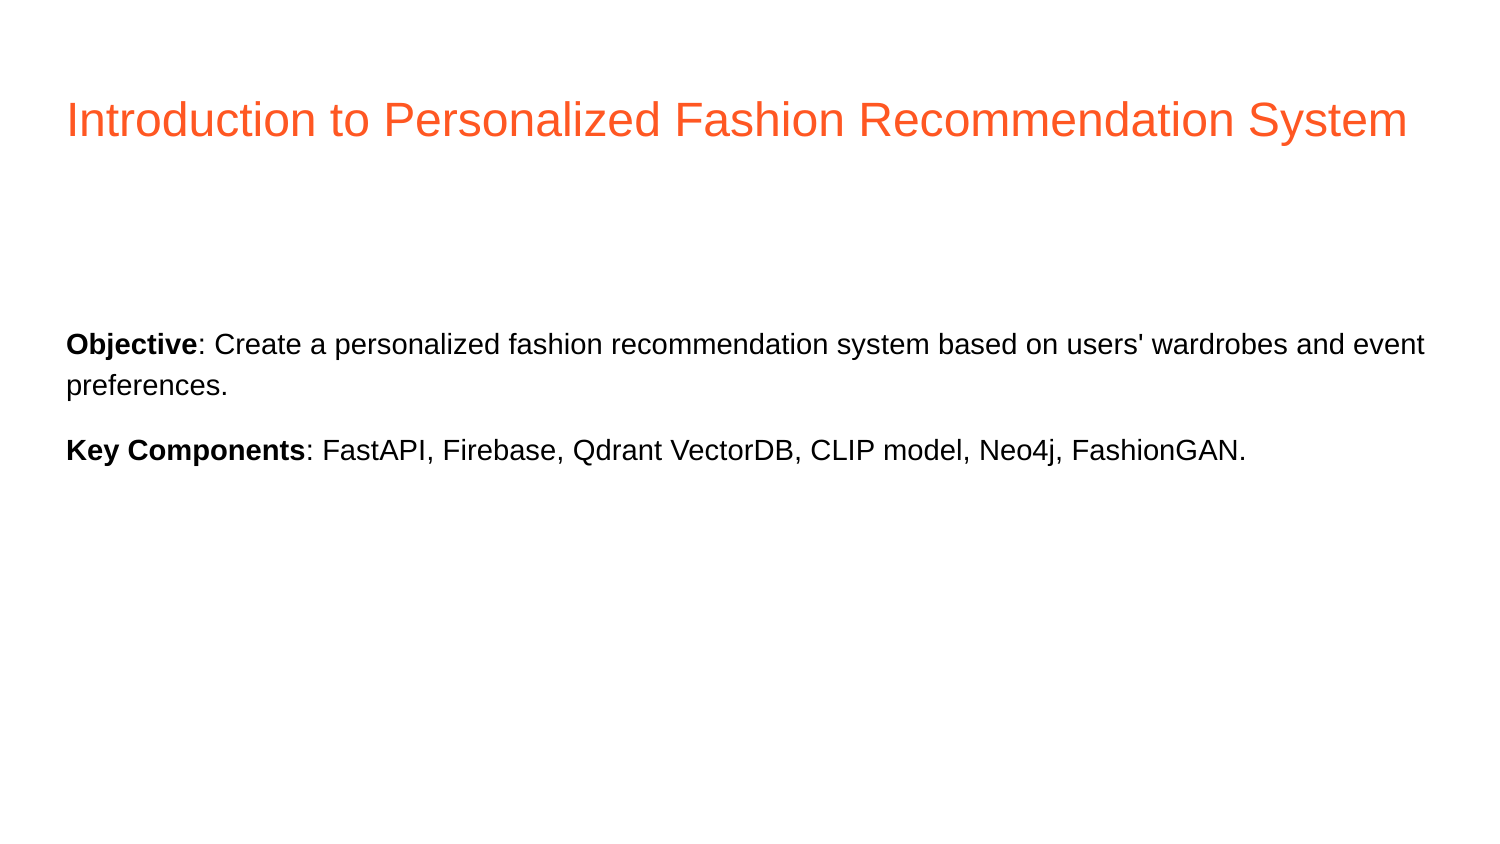

# Introduction to Personalized Fashion Recommendation System
Objective: Create a personalized fashion recommendation system based on users' wardrobes and event preferences.
Key Components: FastAPI, Firebase, Qdrant VectorDB, CLIP model, Neo4j, FashionGAN.